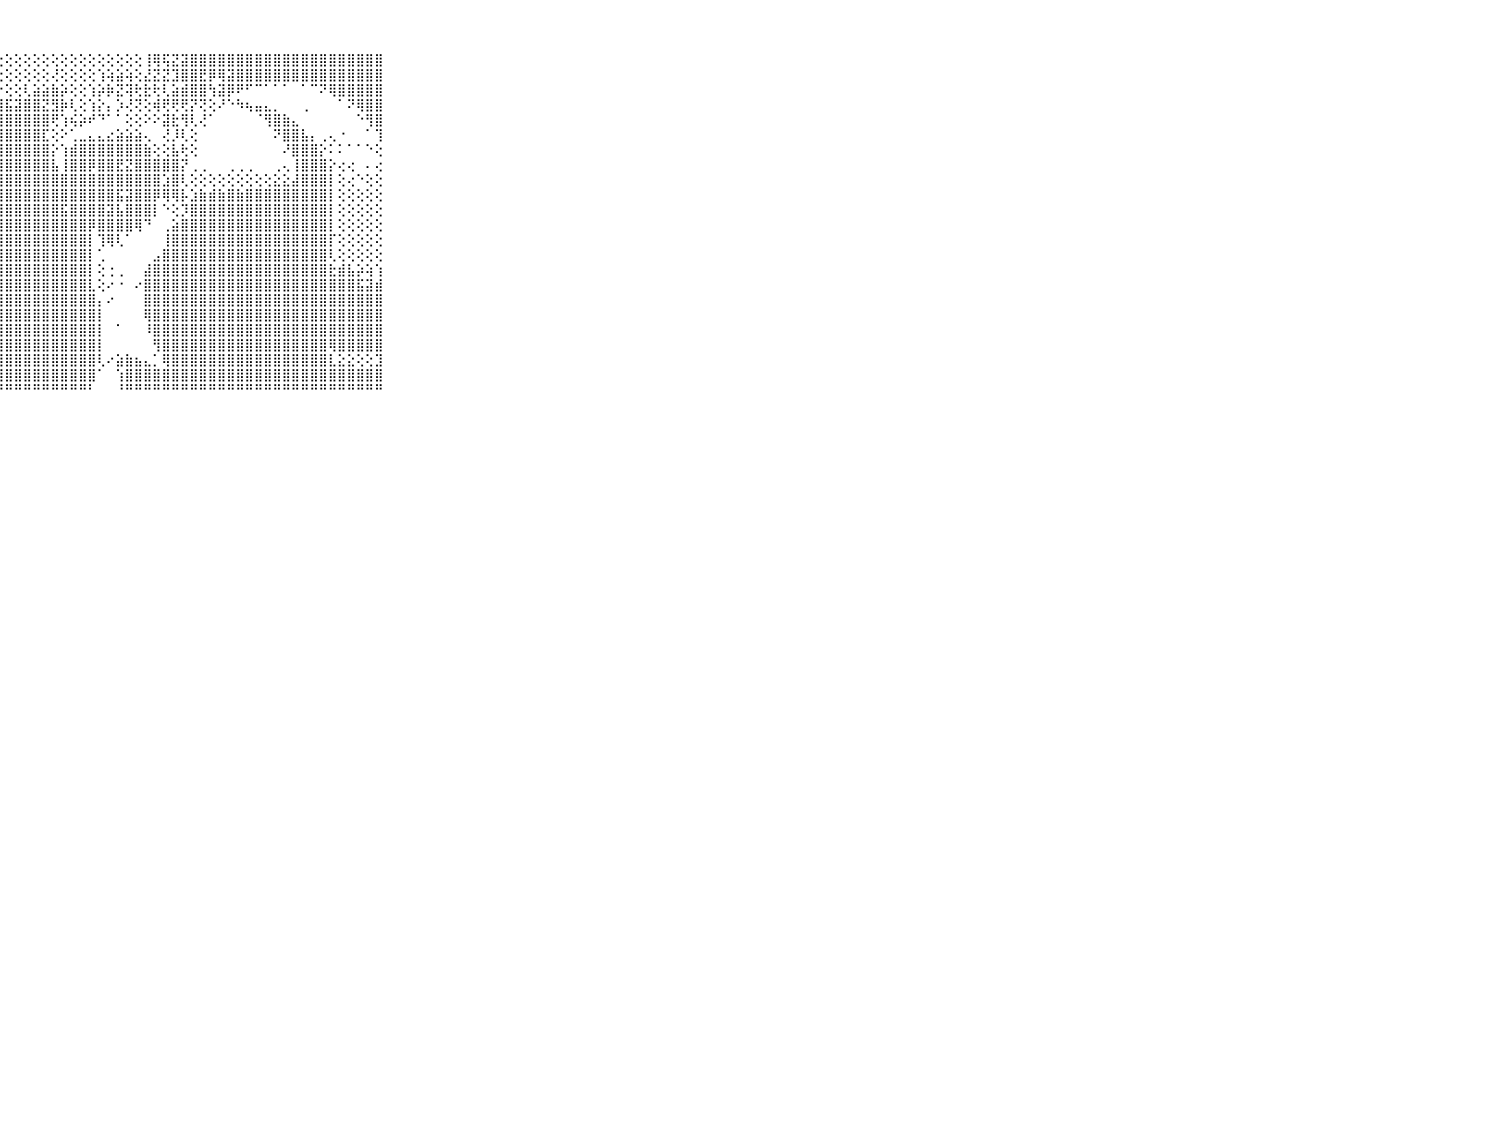

⠀⠀⠀⠀⠀⠀⠀⠀⠀⠀⠀⠁⠑⢕⢕⣕⢕⢜⢝⡟⣷⡧⢕⡜⢕⡕⢕⢕⢕⢕⢕⢕⢕⢕⢕⢕⢕⢕⢕⢕⢕⢕⢕⢸⢿⢯⣝⣽⣿⣿⣿⣿⣿⣿⣿⣿⣿⣿⣿⣿⣿⣿⣿⣿⣿⣿⣿⣿⣿⠀⠀⠀⠀⠀⠀⠀⠀⠀⠀⠀⠀
⠀⠀⠀⠀⠀⠀⠀⠀⠀⠀⠀⠀⢕⢔⢕⠕⢕⡵⡵⣻⣟⢱⢕⢱⣵⣵⢵⢕⢕⢕⢕⢕⢕⢜⢕⢕⢕⢕⢱⢵⣵⢵⢕⣜⣝⣝⣹⣿⣿⣟⡿⢿⣽⣿⣿⣿⣿⣿⣿⣿⣿⣿⣿⣿⣿⣿⣿⣿⣿⠀⠀⠀⠀⠀⠀⠀⠀⠀⠀⠀⠀
⠀⠀⠀⠀⠀⠀⠀⠀⠀⠀⠀⣷⣵⣕⢕⢕⢕⢕⢱⢜⢿⡿⢧⣽⣿⡇⣕⡕⢕⢕⢇⣵⣵⣷⡵⢕⢕⢱⡵⡷⣝⢽⢗⣗⢗⢇⣵⣾⣿⣿⢳⣽⡿⠟⠋⠉⠁⠁⠁⠀⠁⠉⠝⢿⣿⣿⣿⣿⣿⠀⠀⠀⠀⠀⠀⠀⠀⠀⠀⠀⠀
⠀⠀⠀⠀⠀⠀⠀⠀⠀⠀⠀⠝⢻⣿⣷⣕⢕⢕⢕⢕⢧⣳⣾⣿⣯⣽⣿⣿⣯⣽⣿⣿⣝⣻⡷⢇⢕⢱⡕⡄⡱⢜⢝⢕⢾⢟⢟⢟⡝⢝⢕⠜⠑⠳⢦⣤⣄⡀⠀⠀⢀⠀⠀⠀⠁⠝⢿⣿⣿⠀⠀⠀⠀⠀⠀⠀⠀⠀⠀⠀⠀
⠀⠀⠀⠀⠀⠀⠀⠀⠀⠀⠀⠀⢅⢜⢿⣿⣷⣕⢕⢕⢜⣿⣿⣷⣿⣿⣿⣿⣿⣿⣿⣿⣿⢟⢱⢮⡵⠞⠙⠁⠁⢕⢕⠕⠕⣽⣗⢻⢇⢜⠁⠀⠀⠀⠀⠈⢻⣿⣷⣄⠀⠀⠀⠀⠀⠀⠑⢻⣿⠀⠀⠀⠀⠀⠀⠀⠀⠀⠀⠀⠀
⠀⠀⠀⠀⠀⠀⠀⠀⠀⠀⠀⠀⢄⢔⢕⢻⣿⣿⣧⢕⢕⢜⣿⣿⣿⣿⣿⣿⣿⣿⣿⣿⣏⢕⠕⢁⣀⣄⣄⣔⣵⣵⣵⢄⠀⢜⡸⢇⢕⠀⠀⠀⠀⠀⠀⠀⠀⠝⣿⣿⣧⡄⢀⢄⠐⠀⠀⠁⢹⠀⠀⠀⠀⠀⠀⠀⠀⠀⠀⠀⠀
⠀⠀⠀⠀⠀⠀⠀⠀⠀⠀⠀⢕⢕⢕⢕⢕⢻⣿⣿⣇⢕⢕⢸⣿⣿⣿⣿⣿⣿⣿⣿⣿⣿⡕⢱⣾⣿⣿⣿⣿⣿⣿⣿⣷⢕⢕⣧⢗⢕⠀⠀⠀⠀⠀⠀⠀⠀⠀⠜⣿⣿⣿⡕⠅⠅⠁⠁⠑⢕⠀⠀⠀⠀⠀⠀⠀⠀⠀⠀⠀⠀
⠀⠀⠀⠀⠀⠀⠀⠀⠀⠀⠀⢕⢕⢕⢕⢕⢜⣿⣿⣿⡕⢕⢜⣿⣿⣿⣿⣿⣿⣿⣿⣿⣿⣧⢸⣿⣿⡿⣿⣿⣟⣝⣿⣿⣿⣿⣿⡝⢀⢀⠀⠀⢀⢀⢀⠀⠀⢀⢄⢸⣿⣿⣿⡕⢔⢔⠀⠄⢔⠀⠀⠀⠀⠀⠀⠀⠀⠀⠀⠀⠀
⠀⠀⠀⠀⠀⠀⠀⠀⠀⠀⠀⣿⣿⣷⣷⣷⣷⣿⣿⣿⡇⢕⢕⣿⣿⣿⣿⣿⣿⣿⣿⣿⣿⣿⣿⣿⣿⣿⣿⣿⣿⣿⣿⣿⣿⣱⣿⢇⢕⢕⢕⢕⢕⢕⢕⢕⢕⣕⣕⣼⣿⣿⣿⡇⢕⢔⠑⢕⢕⠀⠀⠀⠀⠀⠀⠀⠀⠀⠀⠀⠀
⠀⠀⠀⠀⠀⠀⠀⠀⠀⠀⠀⣿⣿⣿⣿⣿⣿⣿⣿⣿⡇⢕⢕⢼⣿⣿⣿⣿⣿⣿⣿⣿⣿⣿⣿⣿⣿⣿⣿⣿⣯⣽⣿⣿⡿⢿⢿⡧⣱⣷⣾⣷⣿⣷⣿⣿⣿⣿⣿⣿⣿⣿⣿⡇⢕⢕⢕⢕⢕⠀⠀⠀⠀⠀⠀⠀⠀⠀⠀⠀⠀
⠀⠀⠀⠀⠀⠀⠀⠀⠀⠀⠀⣿⣿⣿⣿⣿⣿⣿⣿⣿⣇⢕⢕⣻⣿⣿⣿⣿⣿⣿⣿⣿⣿⣿⣯⣿⣿⣿⣿⣽⣧⣿⣿⣿⡇⠑⢕⡹⣿⣿⣿⣿⣿⣿⣿⣿⣿⣿⣿⣿⣿⣿⣿⡇⢕⢕⢕⢕⢕⠀⠀⠀⠀⠀⠀⠀⠀⠀⠀⠀⠀
⠀⠀⠀⠀⠀⠀⠀⠀⠀⠀⠀⣿⣿⣿⣿⣿⣿⣿⣿⣿⡇⢕⢕⣼⣿⣿⣿⣿⣿⣿⣿⣿⣿⣿⣿⣿⣿⡿⣿⣿⣿⣿⢿⠙⠀⢀⣵⣿⣿⣿⣿⣿⣿⣿⣿⣿⣿⣿⣿⣿⣿⣿⣿⡇⢕⢕⢕⢕⢕⠀⠀⠀⠀⠀⠀⠀⠀⠀⠀⠀⠀
⠀⠀⠀⠀⠀⠀⠀⠀⠀⠀⠀⣿⣿⣿⣿⣿⣿⣿⣿⣿⣏⢕⢕⣿⣿⣿⣿⣿⣿⣿⣿⣿⣿⣿⣿⣿⣿⡇⢹⢿⢇⠁⠀⠀⠀⢸⣿⣿⣿⣿⣿⣿⣿⣿⣿⣿⣿⣿⣿⣿⣿⣿⣿⡏⢕⢕⢕⢕⢕⠀⠀⠀⠀⠀⠀⠀⠀⠀⠀⠀⠀
⠀⠀⠀⠀⠀⠀⠀⠀⠀⠀⠀⣿⣿⣿⣿⣿⣿⣿⣿⣿⣿⢕⢕⣿⣿⣿⣿⣿⣿⣿⣿⣿⣿⣿⣿⣿⣿⡇⢁⠀⠀⠀⠀⠀⣠⣿⣿⣿⣿⣿⣿⣿⣿⣿⣿⣿⣿⣿⣿⣿⣿⣿⣿⢇⢕⢕⢕⢕⢕⠀⠀⠀⠀⠀⠀⠀⠀⠀⠀⠀⠀
⠀⠀⠀⠀⠀⠀⠀⠀⠀⠀⠀⣿⣿⣿⣿⣿⣿⣿⣿⣿⢝⢕⢱⣿⣿⣿⣿⣿⣿⣿⣿⣿⣿⣿⣿⣿⣿⡇⢕⢐⢀⠀⠀⣼⣿⣿⣿⣿⣿⣿⣿⣿⣿⣿⣿⣿⣿⣿⣿⣿⣿⣿⣿⣗⣾⣧⡵⢵⢱⠀⠀⠀⠀⠀⠀⠀⠀⠀⠀⠀⠀
⠀⠀⠀⠀⠀⠀⠀⠀⠀⠀⠀⣿⣿⣿⣿⣿⣿⣿⣿⡟⢕⢕⢸⣿⣿⣿⣿⣿⣿⣿⣿⣿⣿⣿⣿⣿⣿⣇⢕⠔⠐⠀⠔⣿⣿⣿⣿⣿⣿⣿⣿⣿⣿⣿⣿⣿⣿⣿⣿⣿⣿⣿⣿⣿⣿⣿⣯⣽⣾⠀⠀⠀⠀⠀⠀⠀⠀⠀⠀⠀⠀
⠀⠀⠀⠀⠀⠀⠀⠀⠀⠀⠀⣿⣿⣿⣿⣿⣿⣿⣿⡇⢕⢕⢸⣿⣿⣿⣿⣿⣿⣿⣿⣿⣿⣿⣿⣿⣿⣿⡄⠔⠀⠀⠀⣿⣿⣿⣿⣿⣿⣿⣿⣿⣿⣿⣿⣿⣿⣿⣿⣿⣿⣿⣿⣿⣿⣿⣿⣿⣿⠀⠀⠀⠀⠀⠀⠀⠀⠀⠀⠀⠀
⠀⠀⠀⠀⠀⠀⠀⠀⠀⠀⠀⣿⣿⣿⣿⣿⣿⣿⣿⡇⢕⢕⢸⣿⣿⣿⣿⣿⣿⣿⣿⣿⣿⣿⣿⣿⣿⣿⡇⠀⠀⠀⠀⢿⣿⣿⣿⣿⣿⣿⣿⣿⣿⣿⣿⣿⣿⣿⣿⣿⣿⣿⣿⣿⣿⣿⣿⣿⣿⠀⠀⠀⠀⠀⠀⠀⠀⠀⠀⠀⠀
⠀⠀⠀⠀⠀⠀⠀⠀⠀⠀⠀⣿⣿⣿⣿⣿⣿⣿⣿⡧⢕⢕⢸⣿⣿⣿⣿⣿⣿⣿⣿⣿⣿⣿⣿⣿⣿⣿⡇⠀⠁⠀⠀⠸⣿⣿⣿⣿⣿⣿⣿⣿⣿⣿⣿⣿⣿⣿⣿⣿⣿⣿⣿⣿⣿⣿⣿⣿⣿⠀⠀⠀⠀⠀⠀⠀⠀⠀⠀⠀⠀
⠀⠀⠀⠀⠀⠀⠀⠀⠀⠀⠀⣿⣿⣿⣿⣿⣿⣿⣿⣇⢕⢕⢱⣿⣿⣿⣿⣿⣿⣿⣿⣿⣿⣿⣿⣿⣿⣿⡇⠀⠀⠀⠀⠀⢻⣿⣿⣿⣿⣿⣿⣿⣿⣿⣿⣿⣿⣿⣿⣿⣿⣿⣿⢿⣿⣿⣿⣿⣿⠀⠀⠀⠀⠀⠀⠀⠀⠀⠀⠀⠀
⠀⠀⠀⠀⠀⠀⠀⠀⠀⠀⠀⣿⣿⣿⣿⣿⣿⣿⣿⣏⢕⢕⢸⣿⣿⣿⣿⣿⣿⣿⣿⣿⣿⣿⣿⣿⣿⣿⢇⠔⣵⣷⣦⣄⡁⢿⣿⣿⣿⣿⣿⣿⣿⣿⣿⣿⣿⣿⣿⣿⣿⣿⣿⣇⣕⣕⢕⢕⣹⠀⠀⠀⠀⠀⠀⠀⠀⠀⠀⠀⠀
⠀⠀⠀⠀⠀⠀⠀⠀⠀⠀⠀⣿⣿⣿⣿⣿⣿⣿⣿⡏⢕⢕⢸⣿⣿⣿⣿⣿⣿⣿⣿⣿⣿⣿⣿⣿⣿⣿⠁⠀⢱⣿⣿⣿⣿⣿⣿⣿⣿⣿⣿⣿⣿⣿⣿⣿⣿⣿⣿⣿⣿⣿⣿⣿⣿⣿⣿⣿⣿⠀⠀⠀⠀⠀⠀⠀⠀⠀⠀⠀⠀
⠀⠀⠀⠀⠀⠀⠀⠀⠀⠀⠀⠛⠛⠛⠛⠛⠛⠛⠛⠓⠑⠑⠑⠛⠛⠛⠛⠛⠛⠛⠛⠛⠛⠛⠛⠛⠛⠃⠀⠀⠘⠛⠛⠛⠛⠛⠛⠛⠛⠛⠛⠛⠛⠛⠛⠛⠛⠛⠛⠛⠛⠛⠛⠛⠛⠛⠛⠛⠛⠀⠀⠀⠀⠀⠀⠀⠀⠀⠀⠀⠀